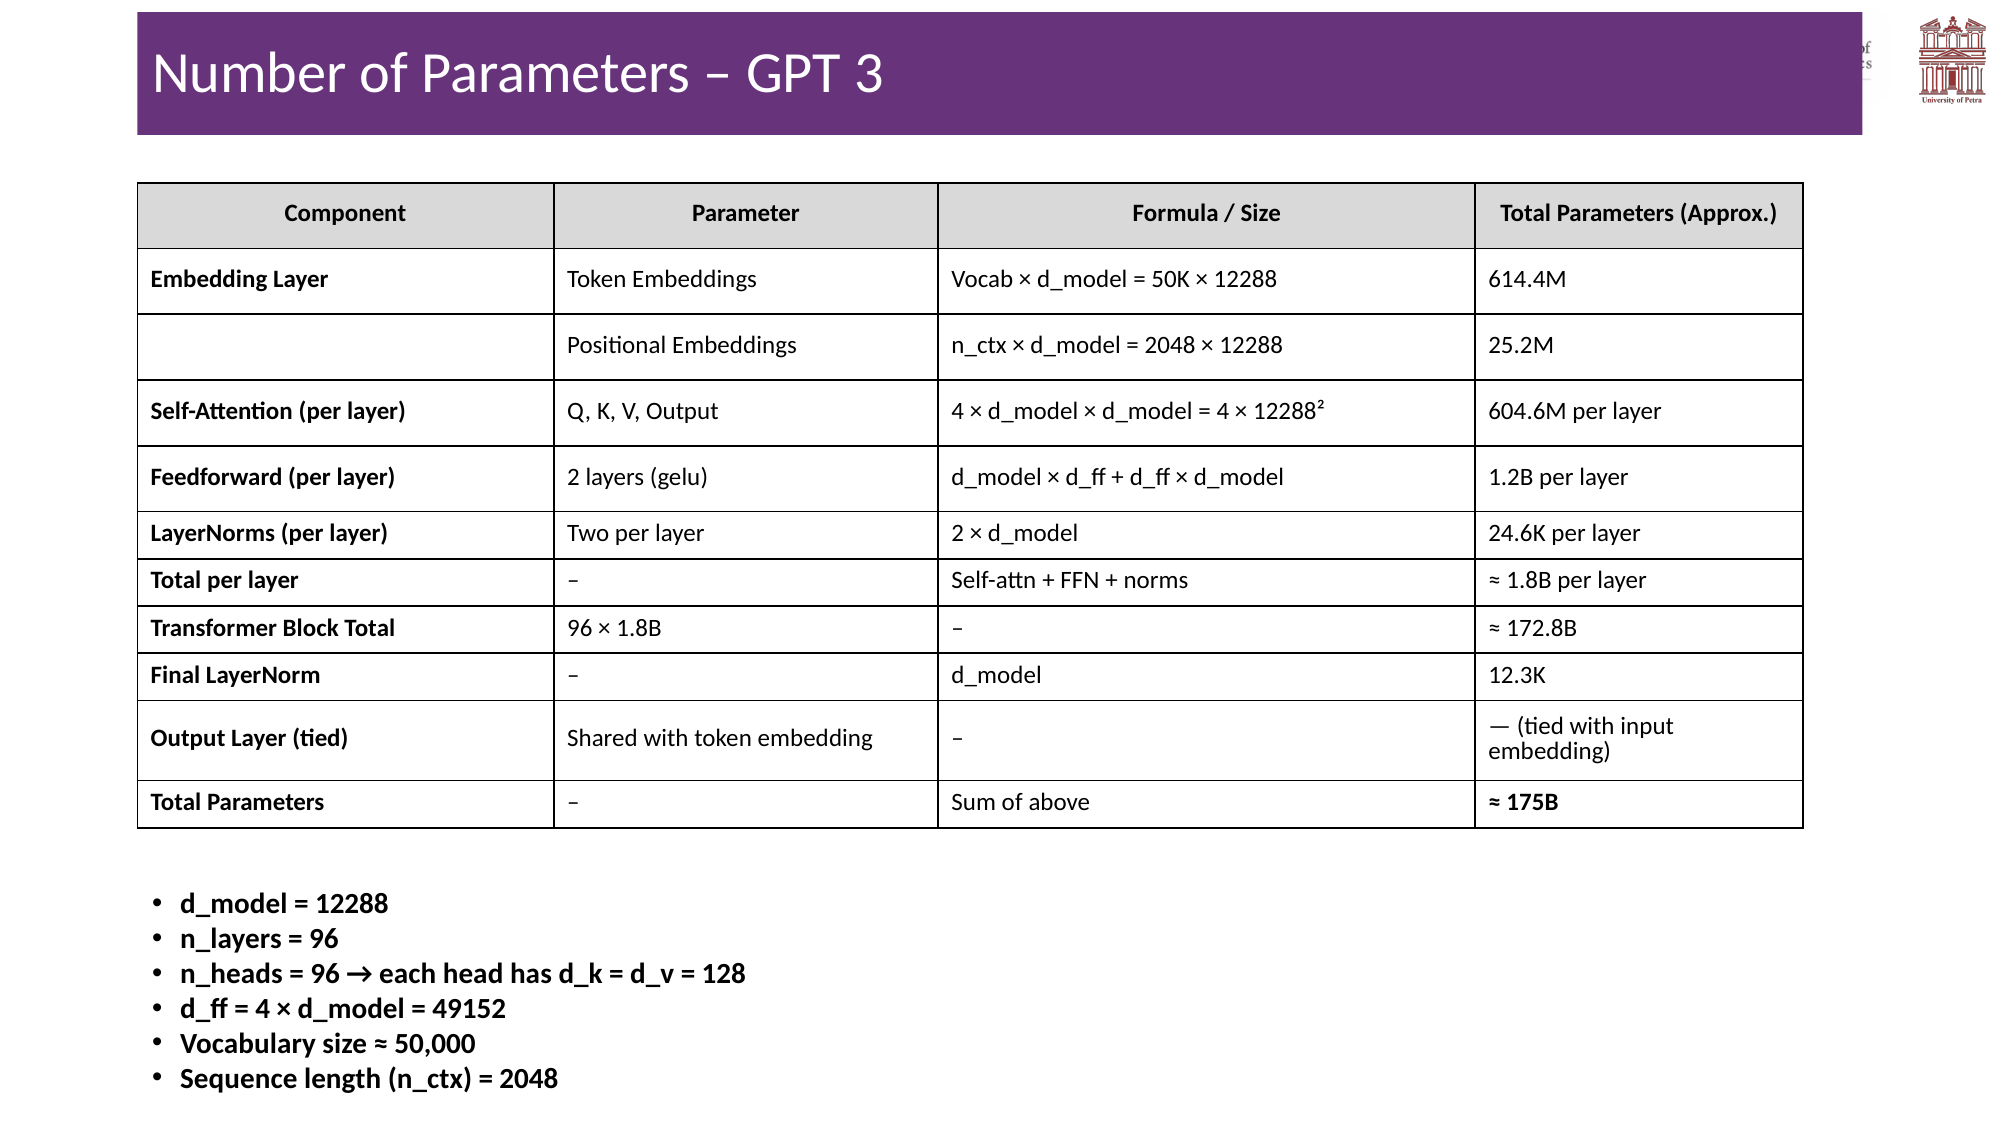

# Number of Parameters – GPT 3
| Component | Parameter | Formula / Size | Total Parameters (Approx.) |
| --- | --- | --- | --- |
| Embedding Layer | Token Embeddings | Vocab × d\_model = 50K × 12288 | 614.4M |
|  | Positional Embeddings | n\_ctx × d\_model = 2048 × 12288 | 25.2M |
| Self-Attention (per layer) | Q, K, V, Output | 4 × d\_model × d\_model = 4 × 12288² | 604.6M per layer |
| Feedforward (per layer) | 2 layers (gelu) | d\_model × d\_ff + d\_ff × d\_model | 1.2B per layer |
| LayerNorms (per layer) | Two per layer | 2 × d\_model | 24.6K per layer |
| Total per layer | – | Self-attn + FFN + norms | ≈ 1.8B per layer |
| Transformer Block Total | 96 × 1.8B | – | ≈ 172.8B |
| Final LayerNorm | – | d\_model | 12.3K |
| Output Layer (tied) | Shared with token embedding | – | — (tied with input embedding) |
| Total Parameters | – | Sum of above | ≈ 175B |
d_model = 12288
n_layers = 96
n_heads = 96 → each head has d_k = d_v = 128
d_ff = 4 × d_model = 49152
Vocabulary size ≈ 50,000
Sequence length (n_ctx) = 2048